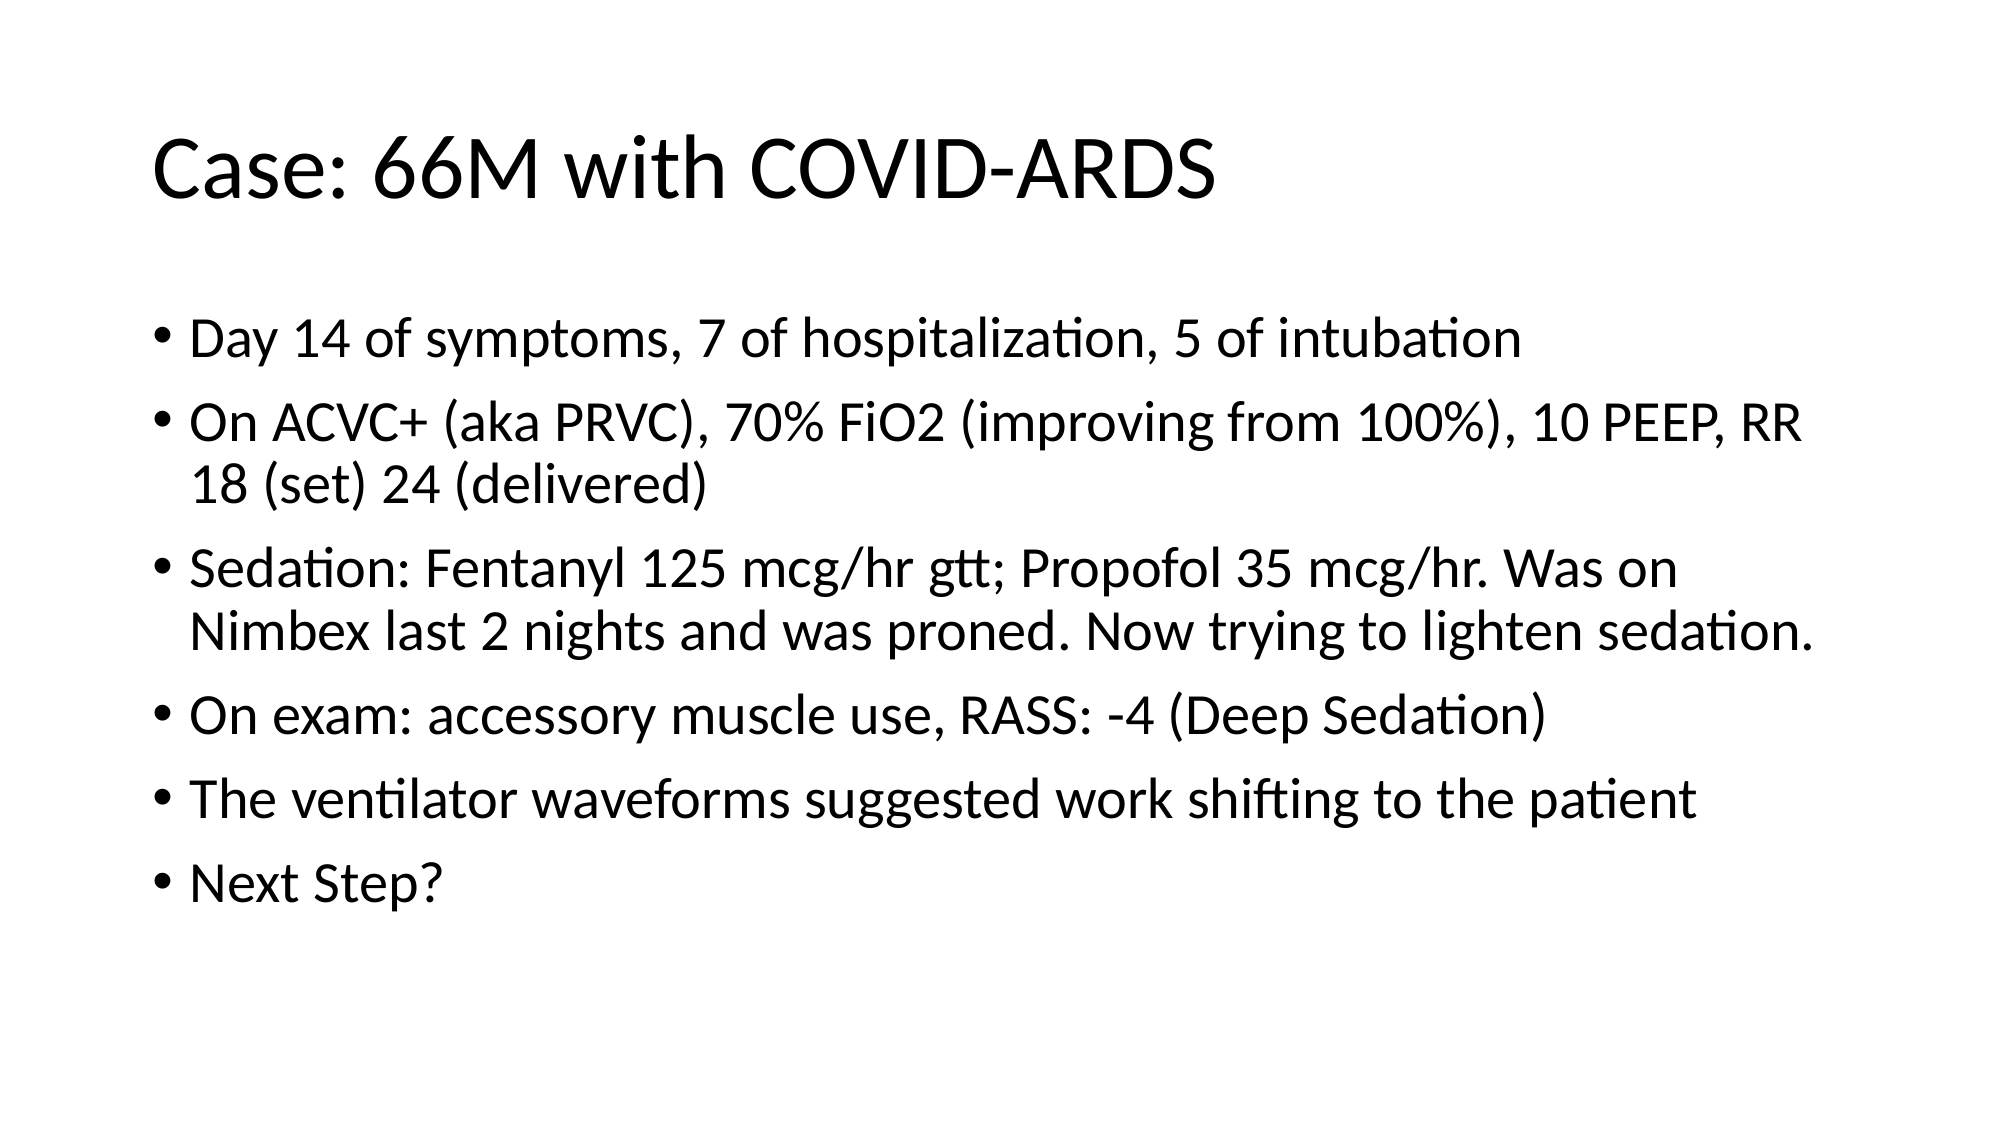

# Case: 66M with COVID-ARDS
Day 14 of symptoms, 7 of hospitalization, 5 of intubation
On ACVC+ (aka PRVC), 70% FiO2 (improving from 100%), 10 PEEP, RR 18 (set) 24 (delivered)
Sedation: Fentanyl 125 mcg/hr gtt; Propofol 35 mcg/hr. Was on Nimbex last 2 nights and was proned. Now trying to lighten sedation.
On exam: accessory muscle use, RASS: -4 (Deep Sedation)
The ventilator waveforms suggested work shifting to the patient
Next Step?